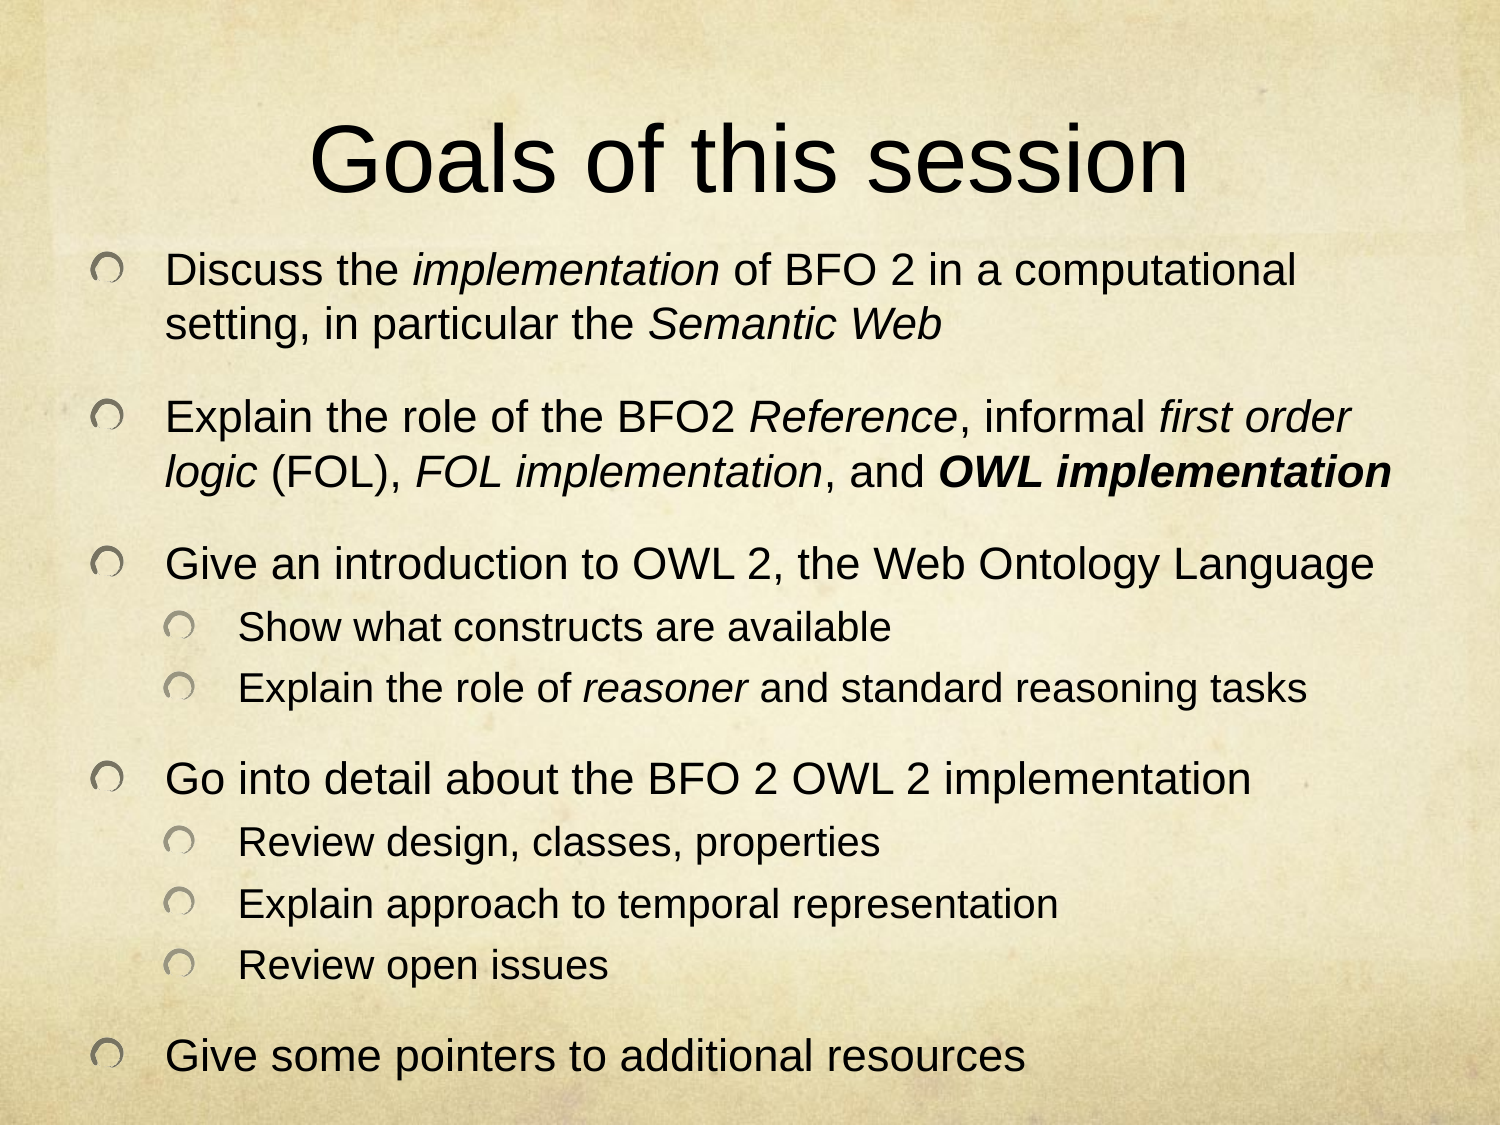

# Goals of this session
Discuss the implementation of BFO 2 in a computational setting, in particular the Semantic Web
Explain the role of the BFO2 Reference, informal first order logic (FOL), FOL implementation, and OWL implementation
Give an introduction to OWL 2, the Web Ontology Language
Show what constructs are available
Explain the role of reasoner and standard reasoning tasks
Go into detail about the BFO 2 OWL 2 implementation
Review design, classes, properties
Explain approach to temporal representation
Review open issues
Give some pointers to additional resources